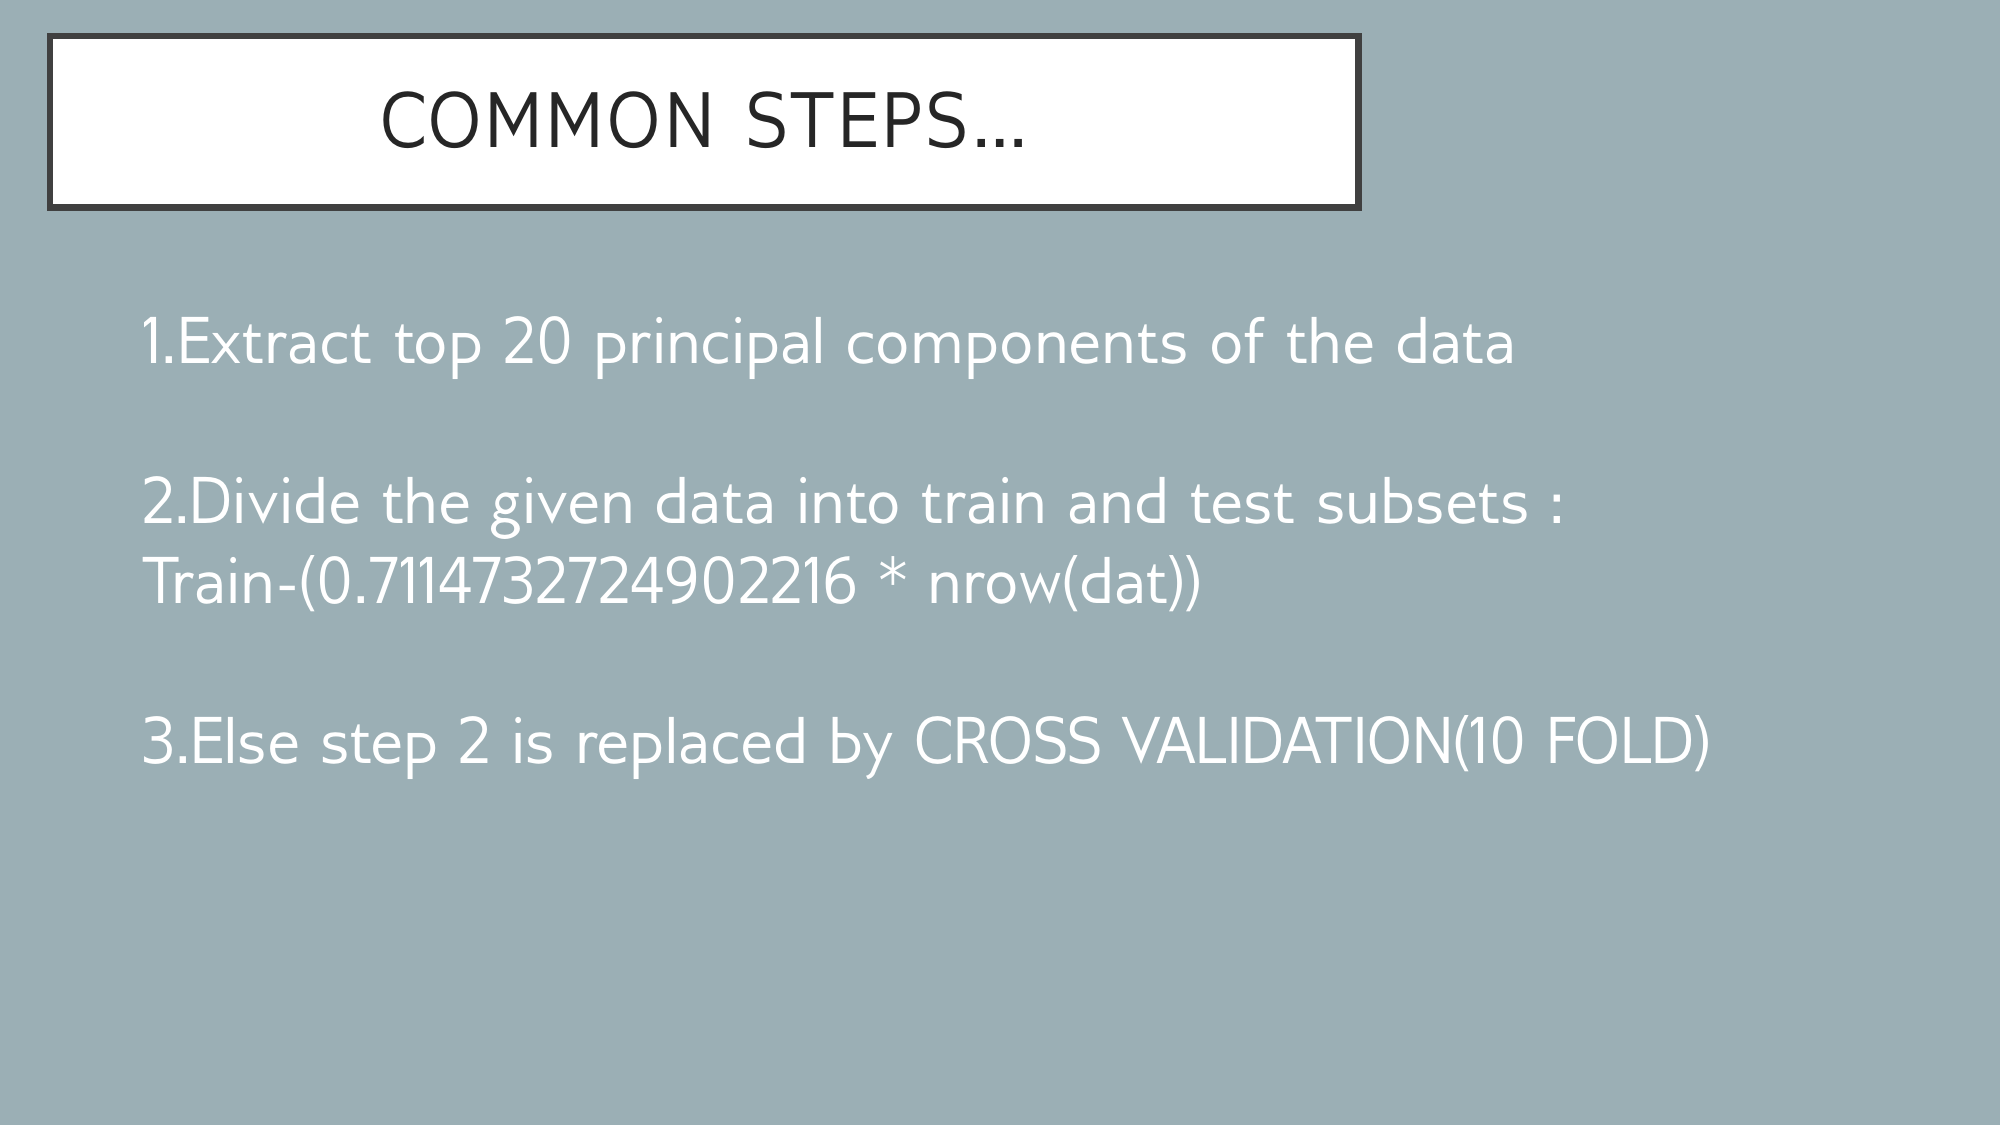

# Common steps…
1.Extract top 20 principal components of the data

2.Divide the given data into train and test subsets :
Train-(0.7114732724902216 * nrow(dat))

3.Else step 2 is replaced by CROSS VALIDATION(10 FOLD)